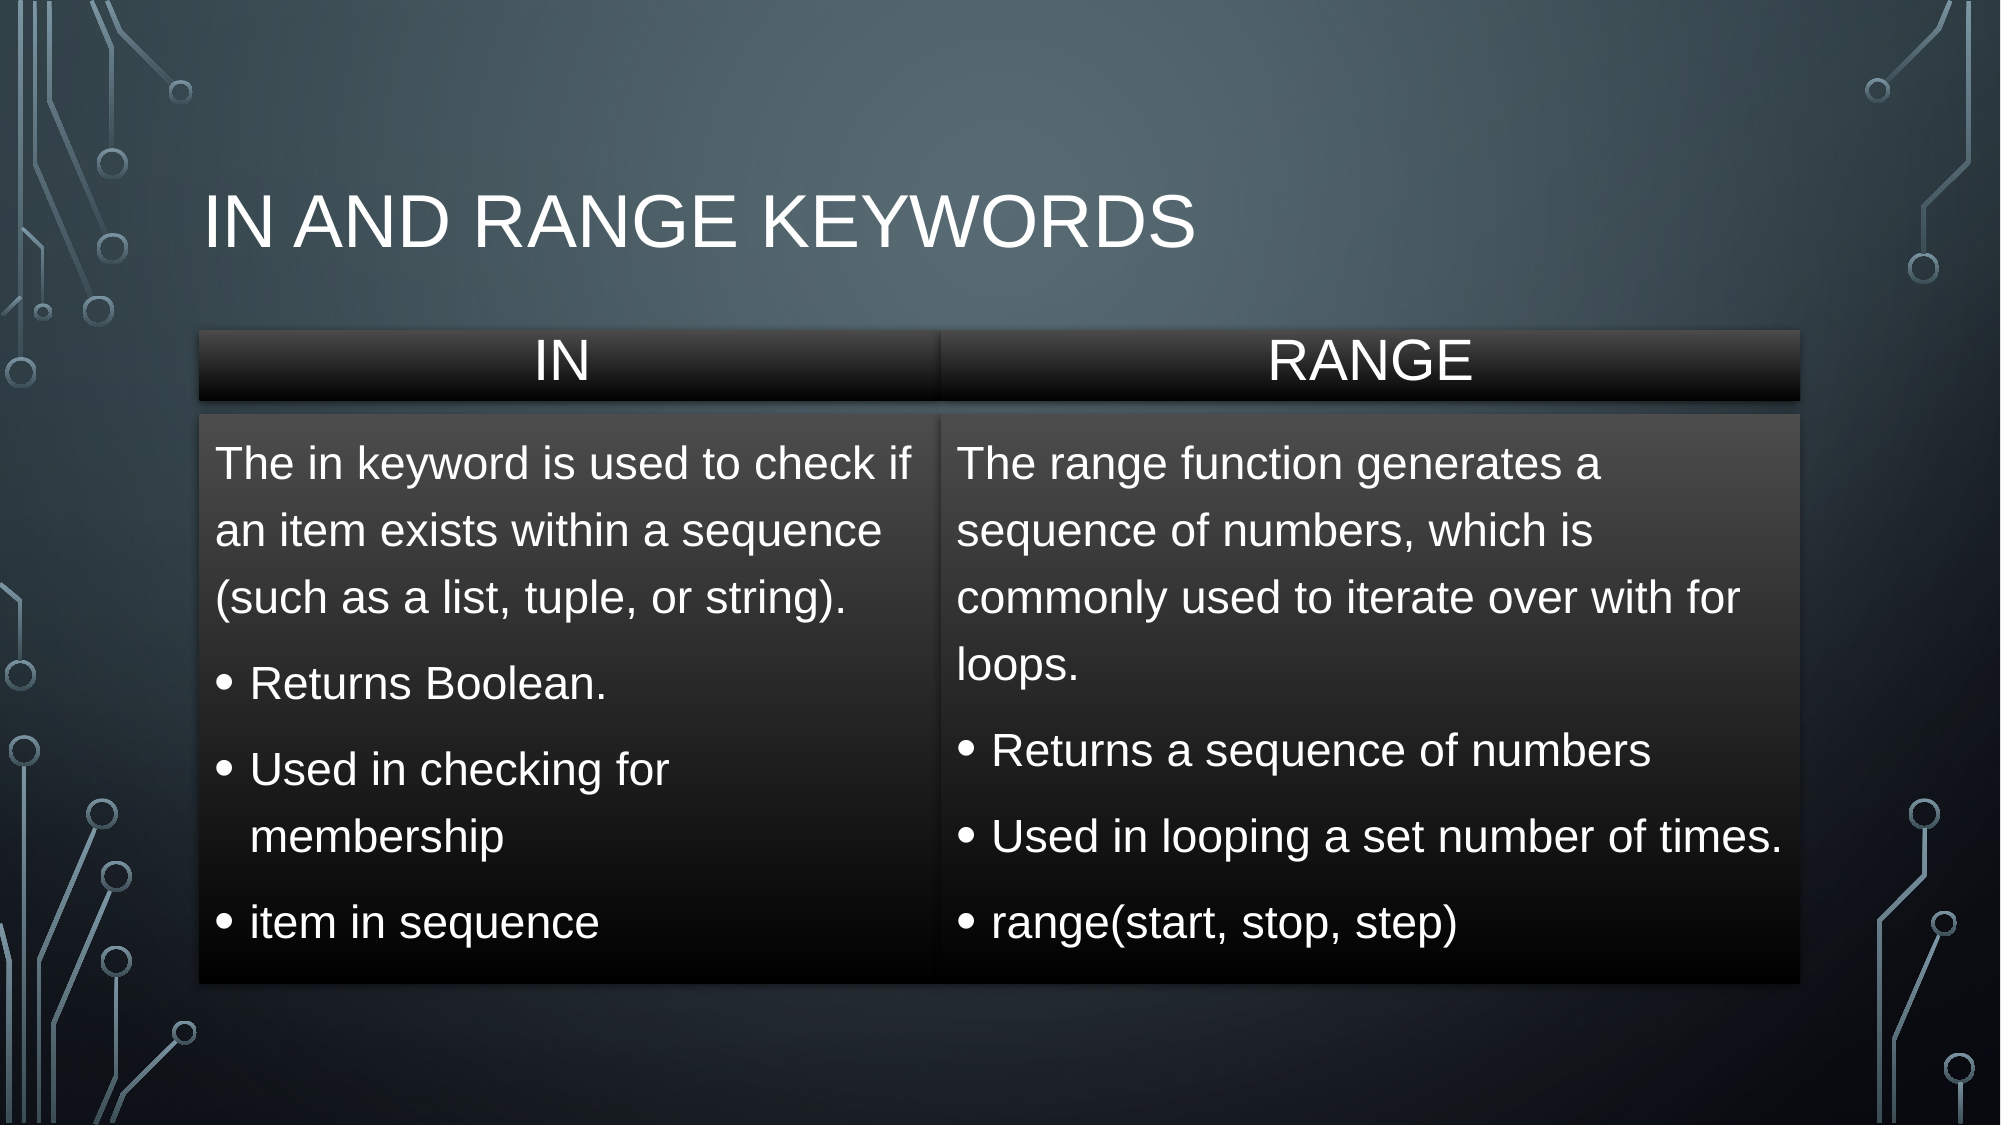

# In and Range Keywords
In
Range
The in keyword is used to check if an item exists within a sequence (such as a list, tuple, or string).
Returns Boolean.
Used in checking for membership
item in sequence

The range function generates a sequence of numbers, which is commonly used to iterate over with for loops.
Returns a sequence of numbers
Used in looping a set number of times.
range(start, stop, step)